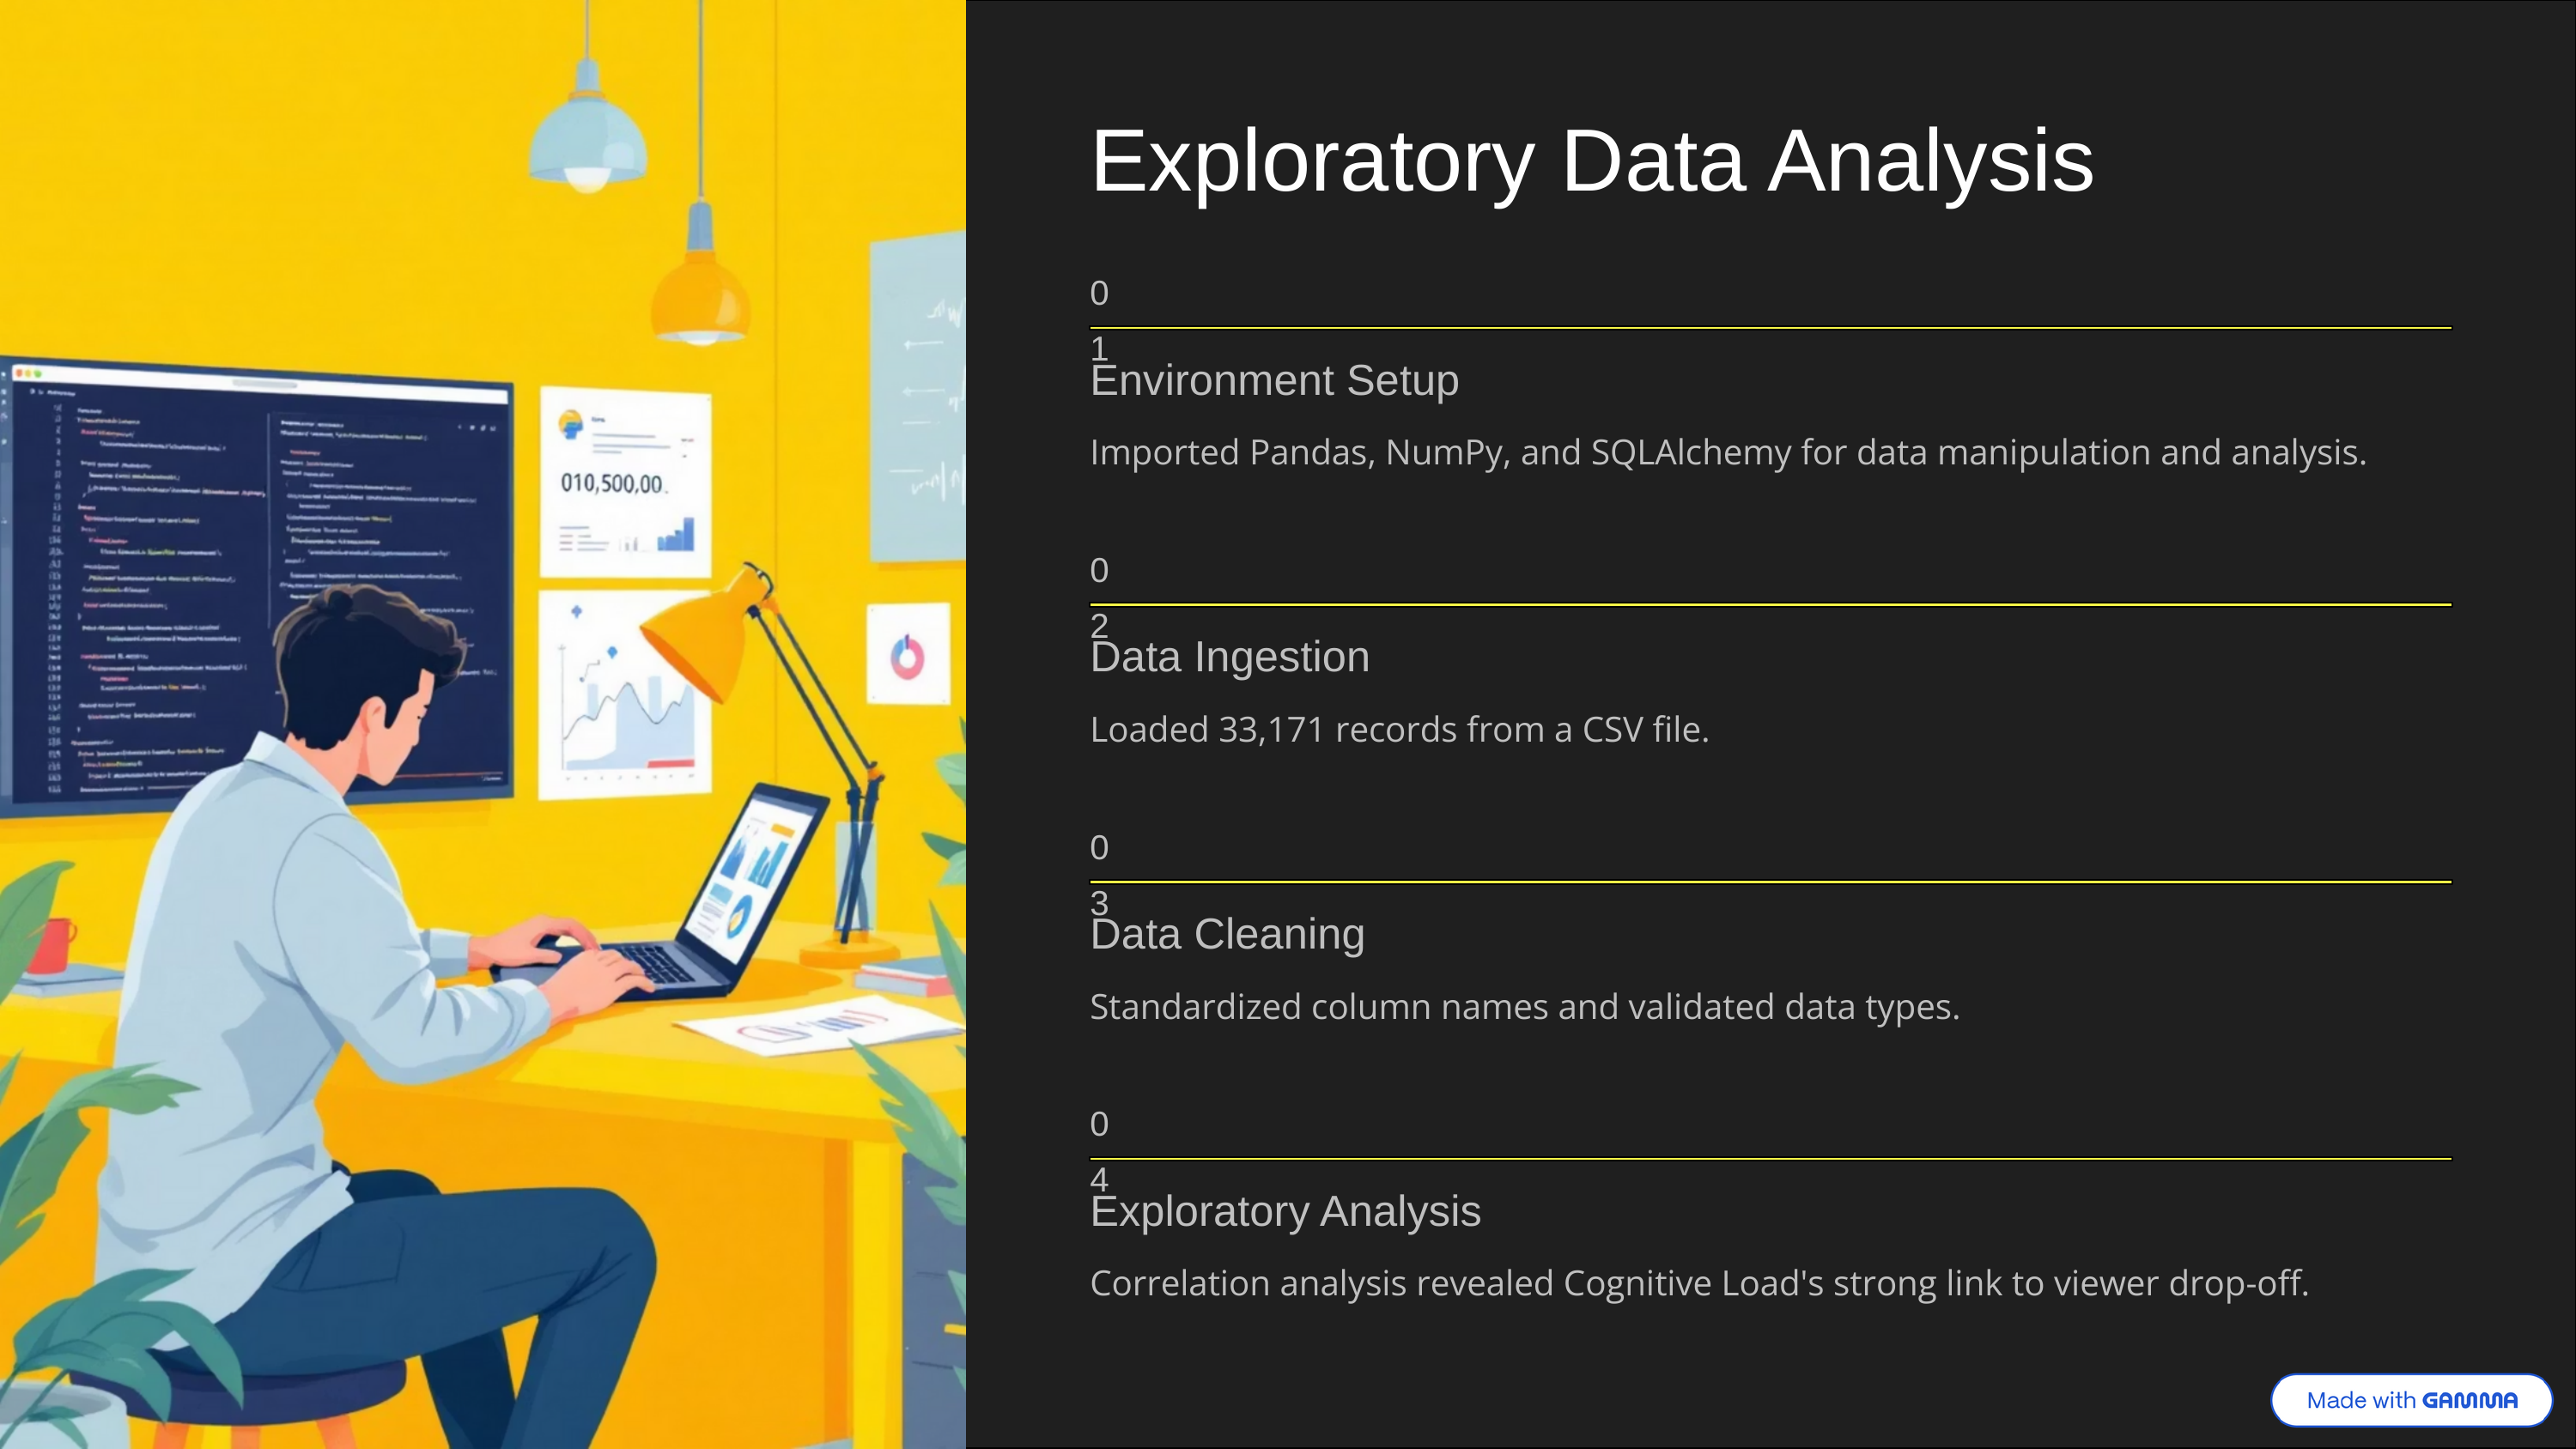

Exploratory Data Analysis
01

Environment Setup
Imported Pandas, NumPy, and SQLAlchemy for data manipulation and analysis.
02

Data Ingestion
Loaded 33,171 records from a CSV file.
03

Data Cleaning
Standardized column names and validated data types.
04

Exploratory Analysis
Correlation analysis revealed Cognitive Load's strong link to viewer drop-off.